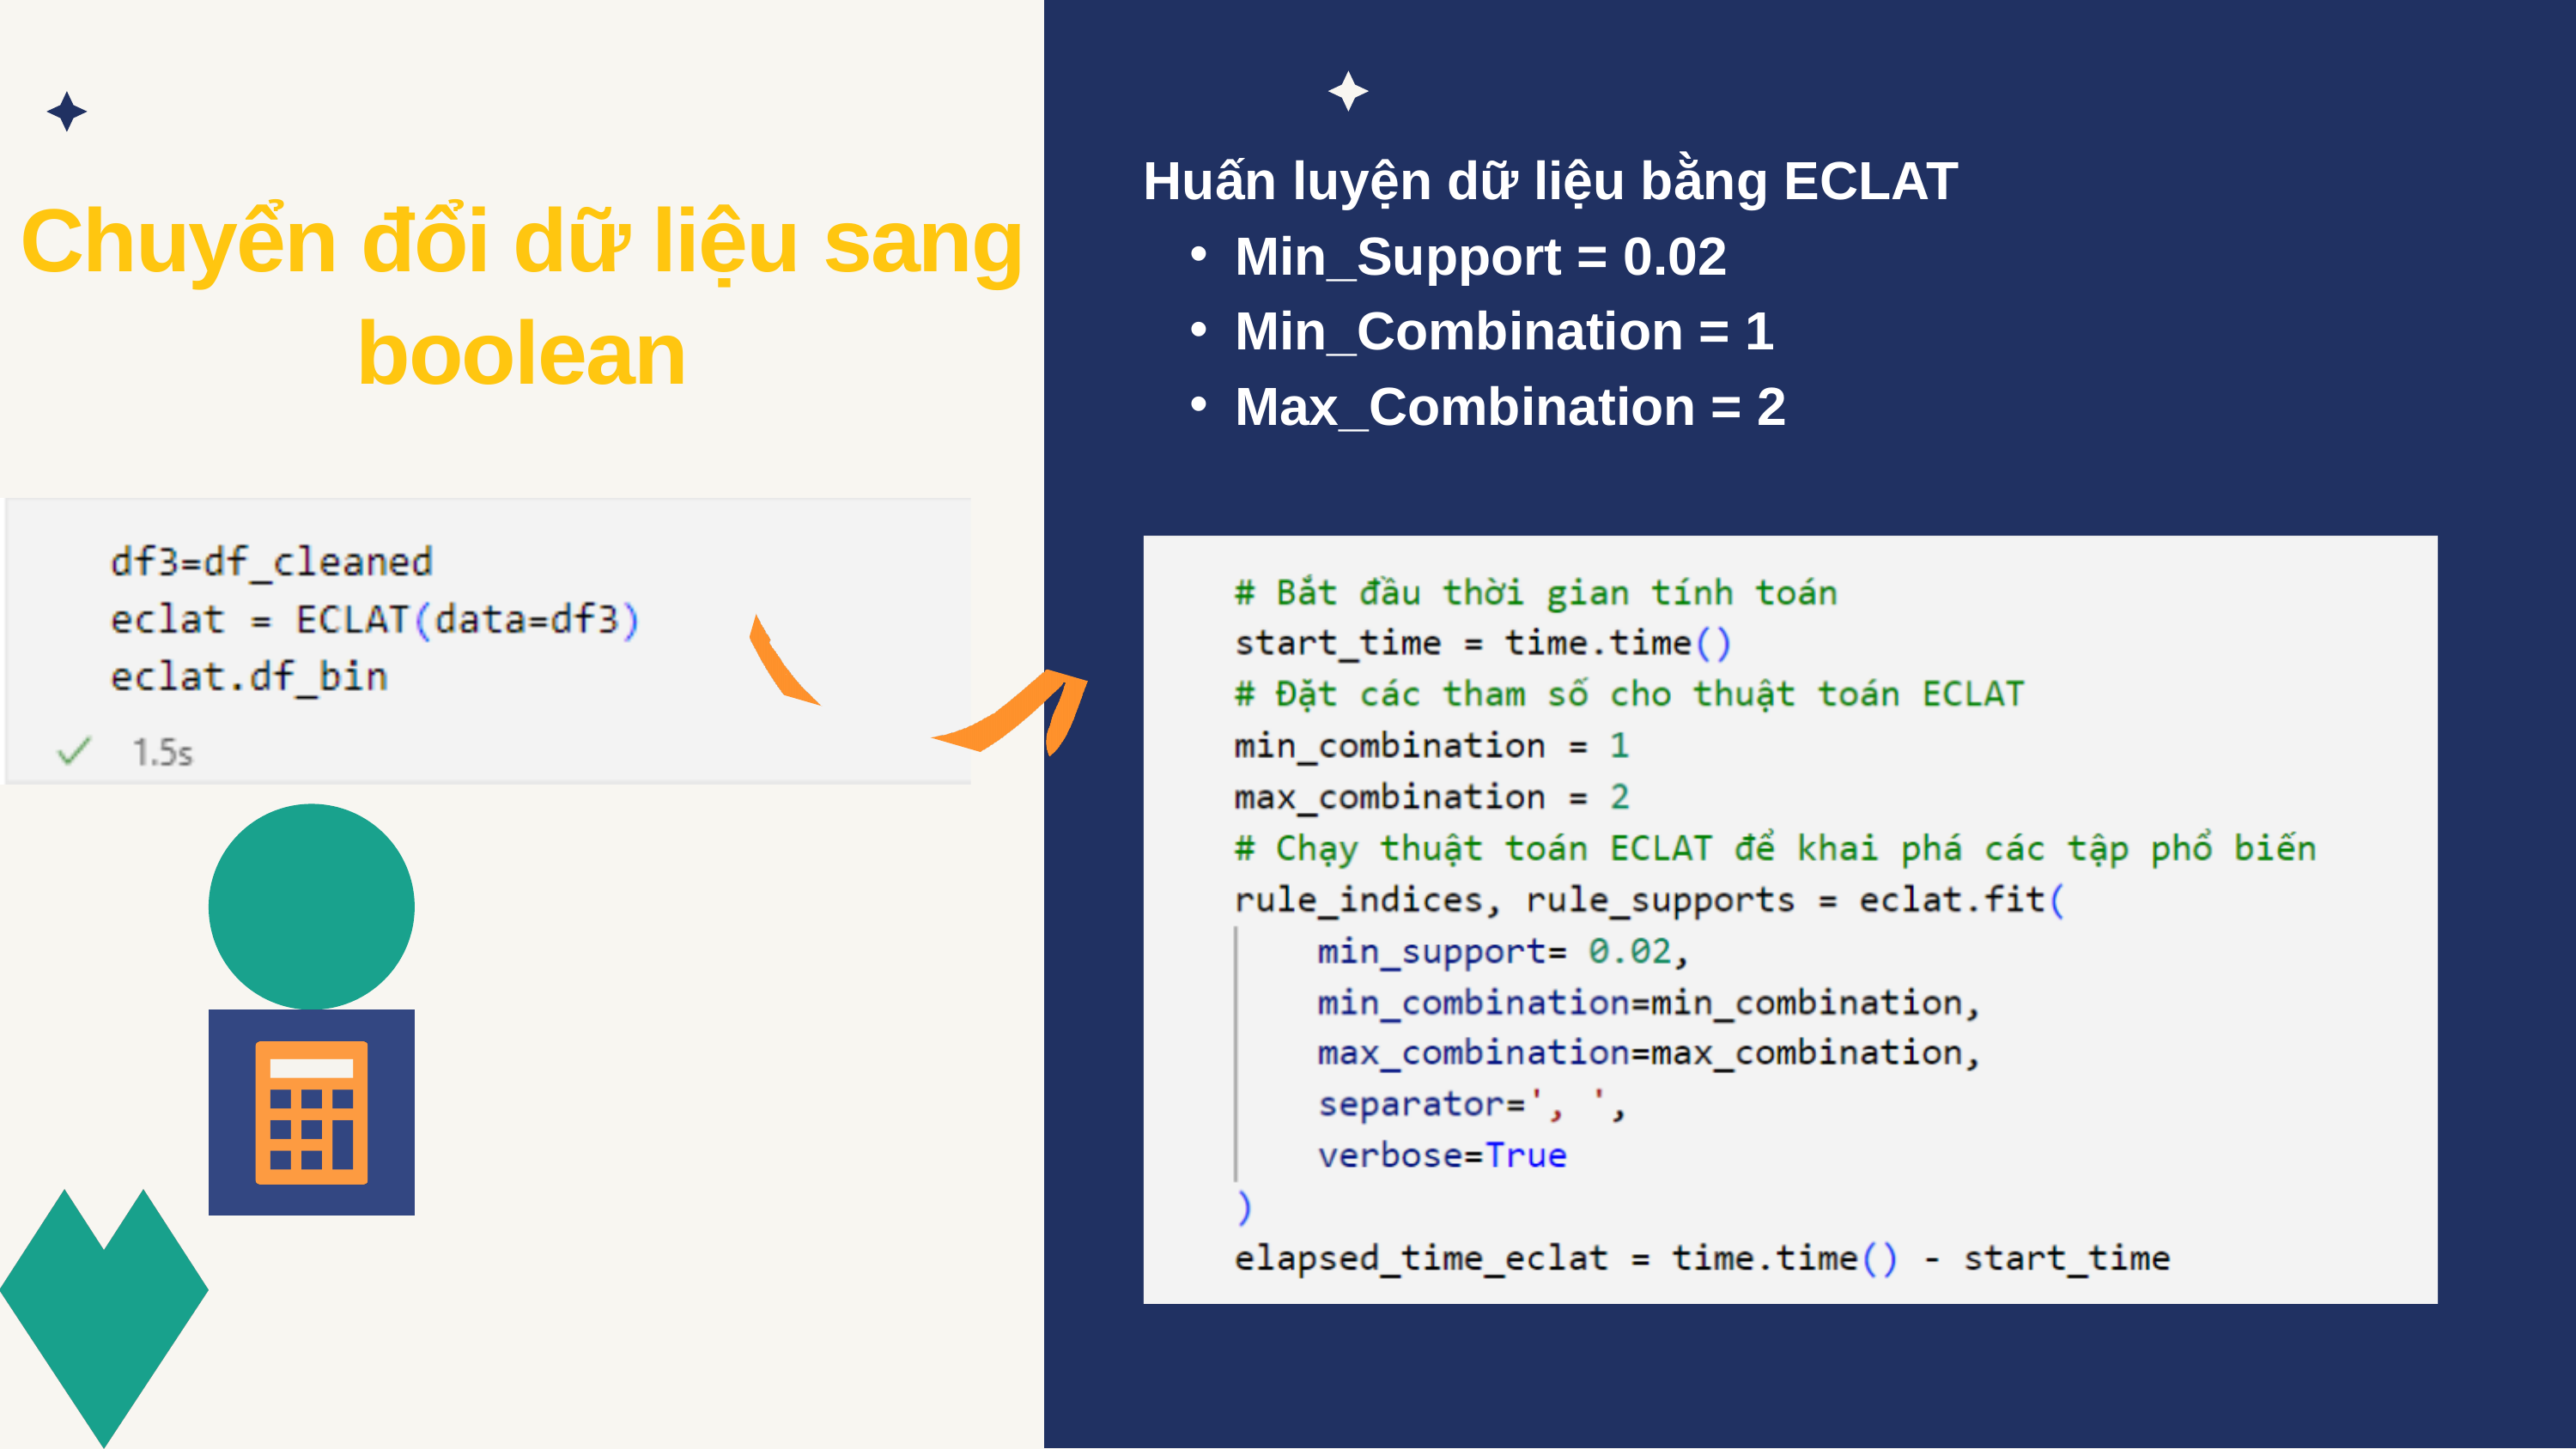

Huấn luyện dữ liệu bằng ECLAT
Min_Support = 0.02
Min_Combination = 1
Max_Combination = 2
Chuyển đổi dữ liệu sang boolean